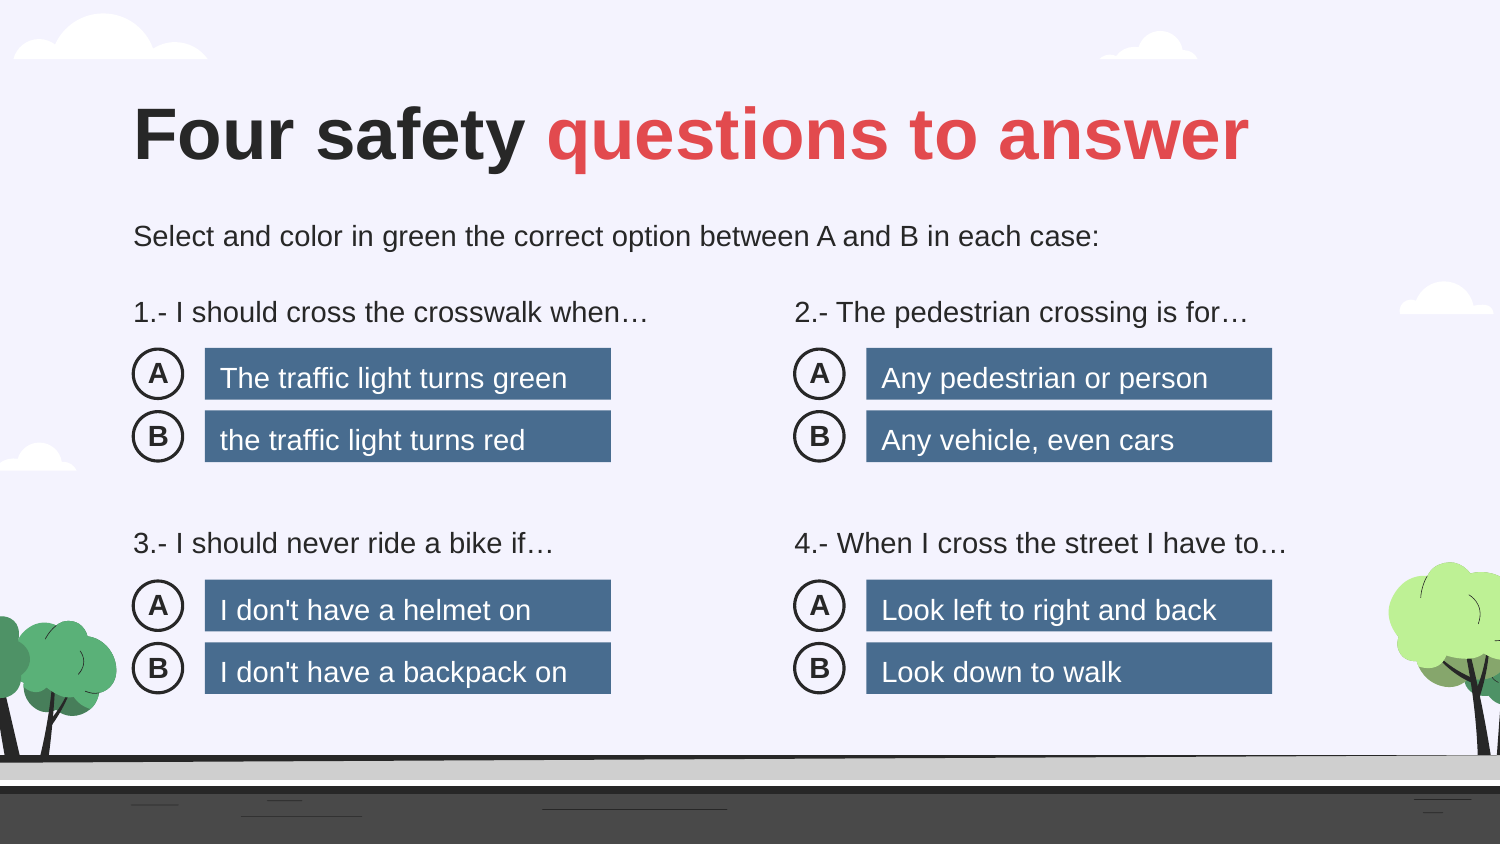

# Four safety questions to answer
Select and color in green the correct option between A and B in each case:
1.- I should cross the crosswalk when…
2.- The pedestrian crossing is for…
The traffic light turns green
Any pedestrian or person
A
A
the traffic light turns red
Any vehicle, even cars
B
B
3.- I should never ride a bike if…
4.- When I cross the street I have to…
I don't have a helmet on
Look left to right and back
A
A
I don't have a backpack on
Look down to walk
B
B